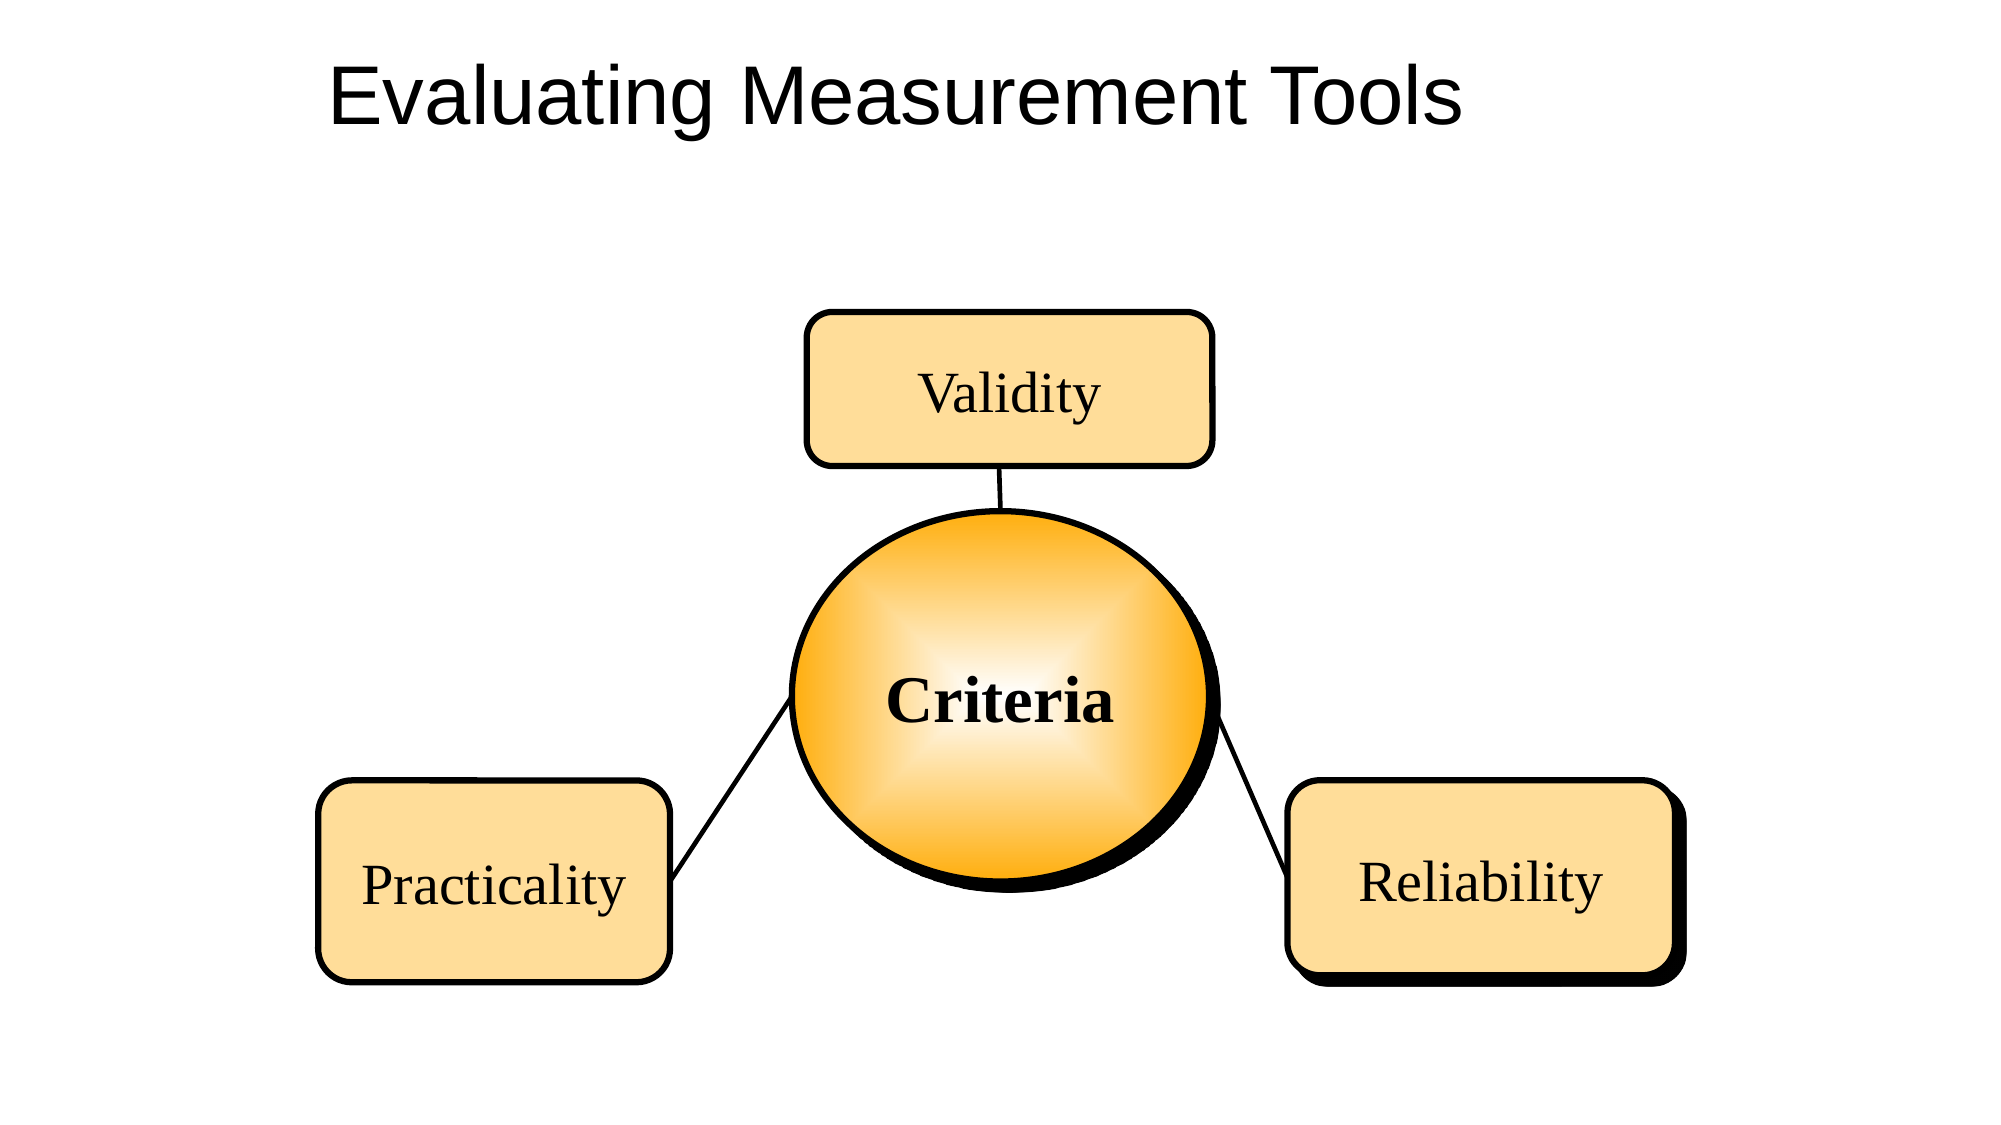

# Evaluating Measurement Tools
Validity
Criteria
Practicality
Reliability
11-25